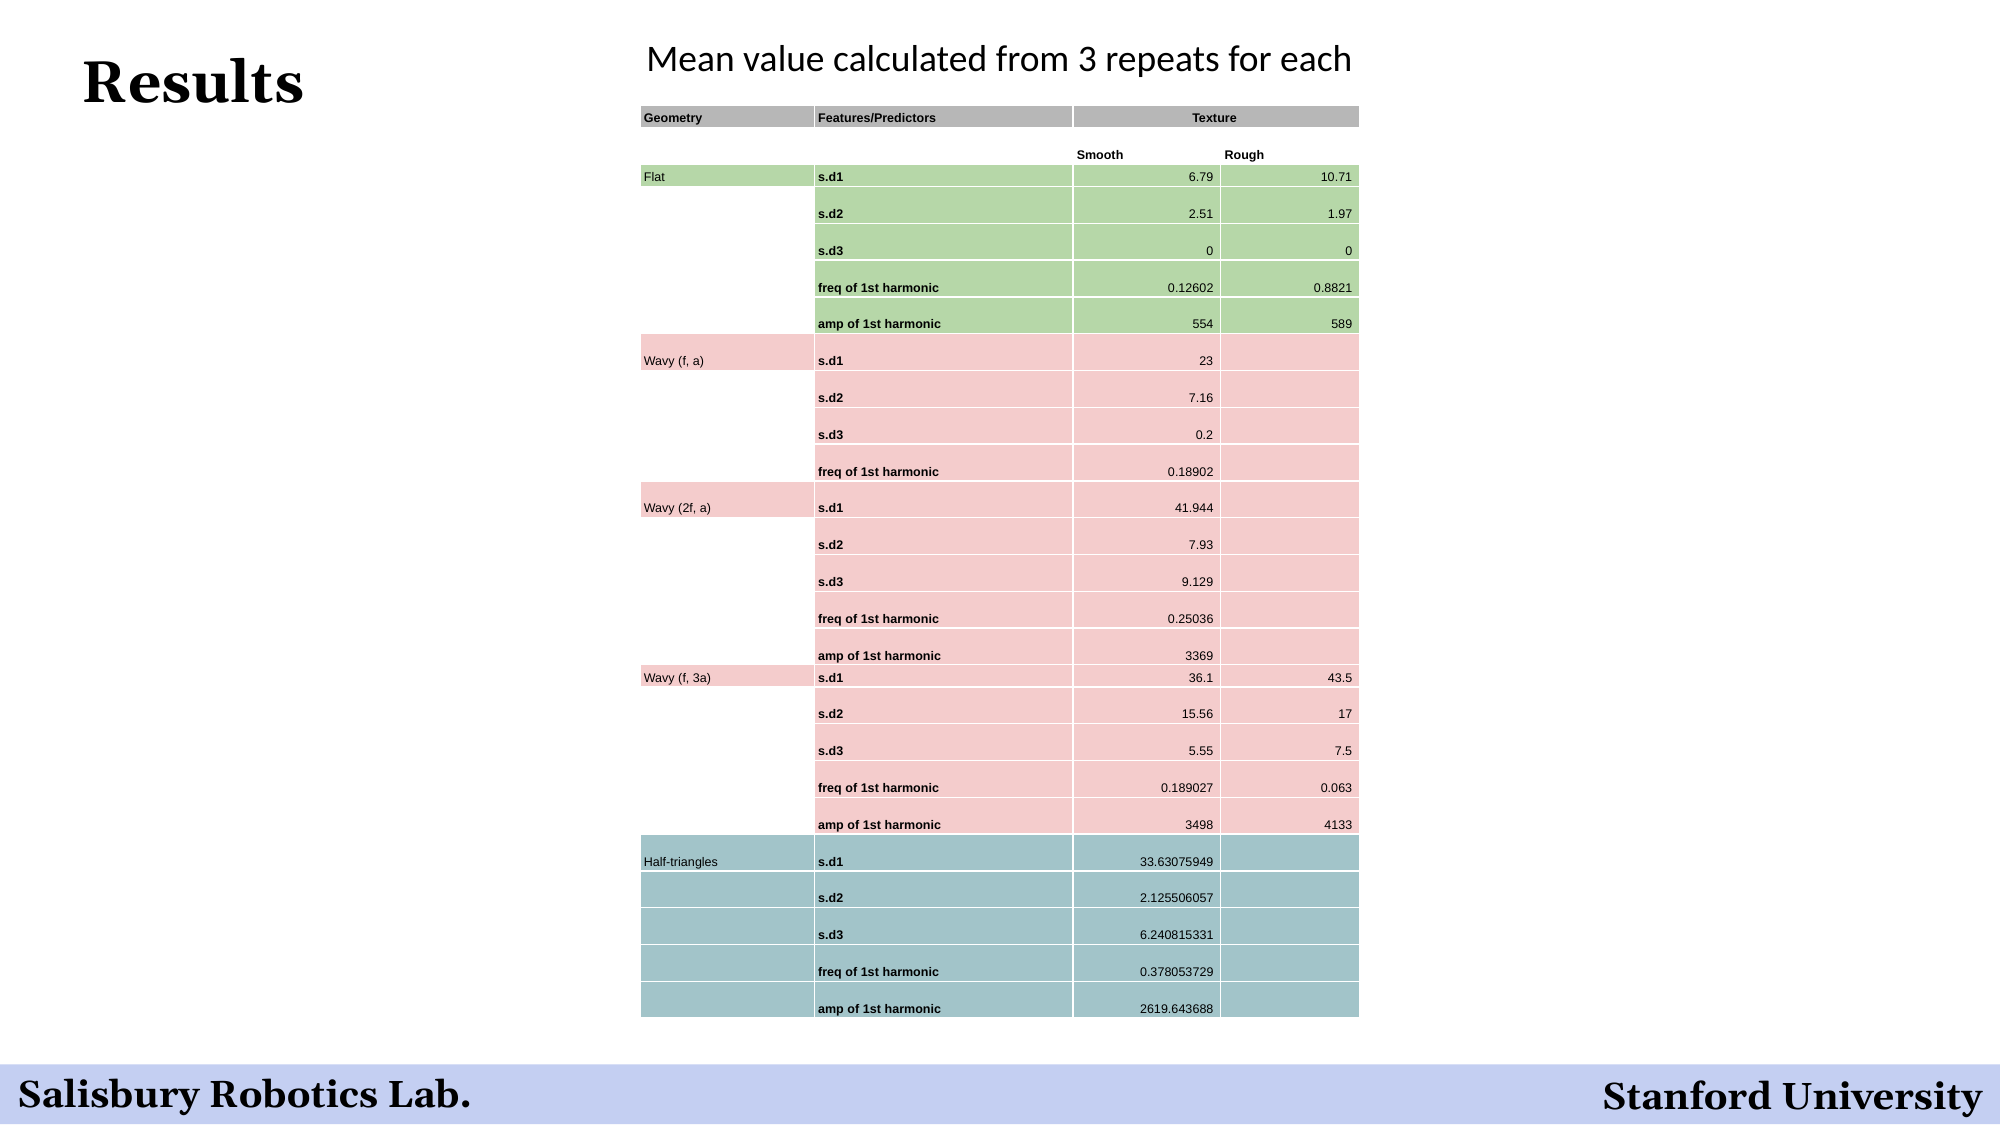

Mean value calculated from 3 repeats for each
Results
| Geometry | Features/Predictors | Texture |  |
| --- | --- | --- | --- |
|  |  | Smooth | Rough |
| Flat | s.d1 | 6.79 | 10.71 |
|  | s.d2 | 2.51 | 1.97 |
|  | s.d3 | 0 | 0 |
|  | freq of 1st harmonic | 0.12602 | 0.8821 |
|  | amp of 1st harmonic | 554 | 589 |
| Wavy (f, a) | s.d1 | 23 |  |
|  | s.d2 | 7.16 |  |
|  | s.d3 | 0.2 |  |
|  | freq of 1st harmonic | 0.18902 |  |
| Wavy (2f, a) | s.d1 | 41.944 |  |
|  | s.d2 | 7.93 |  |
|  | s.d3 | 9.129 |  |
|  | freq of 1st harmonic | 0.25036 |  |
|  | amp of 1st harmonic | 3369 |  |
| Wavy (f, 3a) | s.d1 | 36.1 | 43.5 |
|  | s.d2 | 15.56 | 17 |
|  | s.d3 | 5.55 | 7.5 |
|  | freq of 1st harmonic | 0.189027 | 0.063 |
|  | amp of 1st harmonic | 3498 | 4133 |
| Half-triangles | s.d1 | 33.63075949 |  |
|  | s.d2 | 2.125506057 |  |
|  | s.d3 | 6.240815331 |  |
|  | freq of 1st harmonic | 0.378053729 |  |
|  | amp of 1st harmonic | 2619.643688 |  |